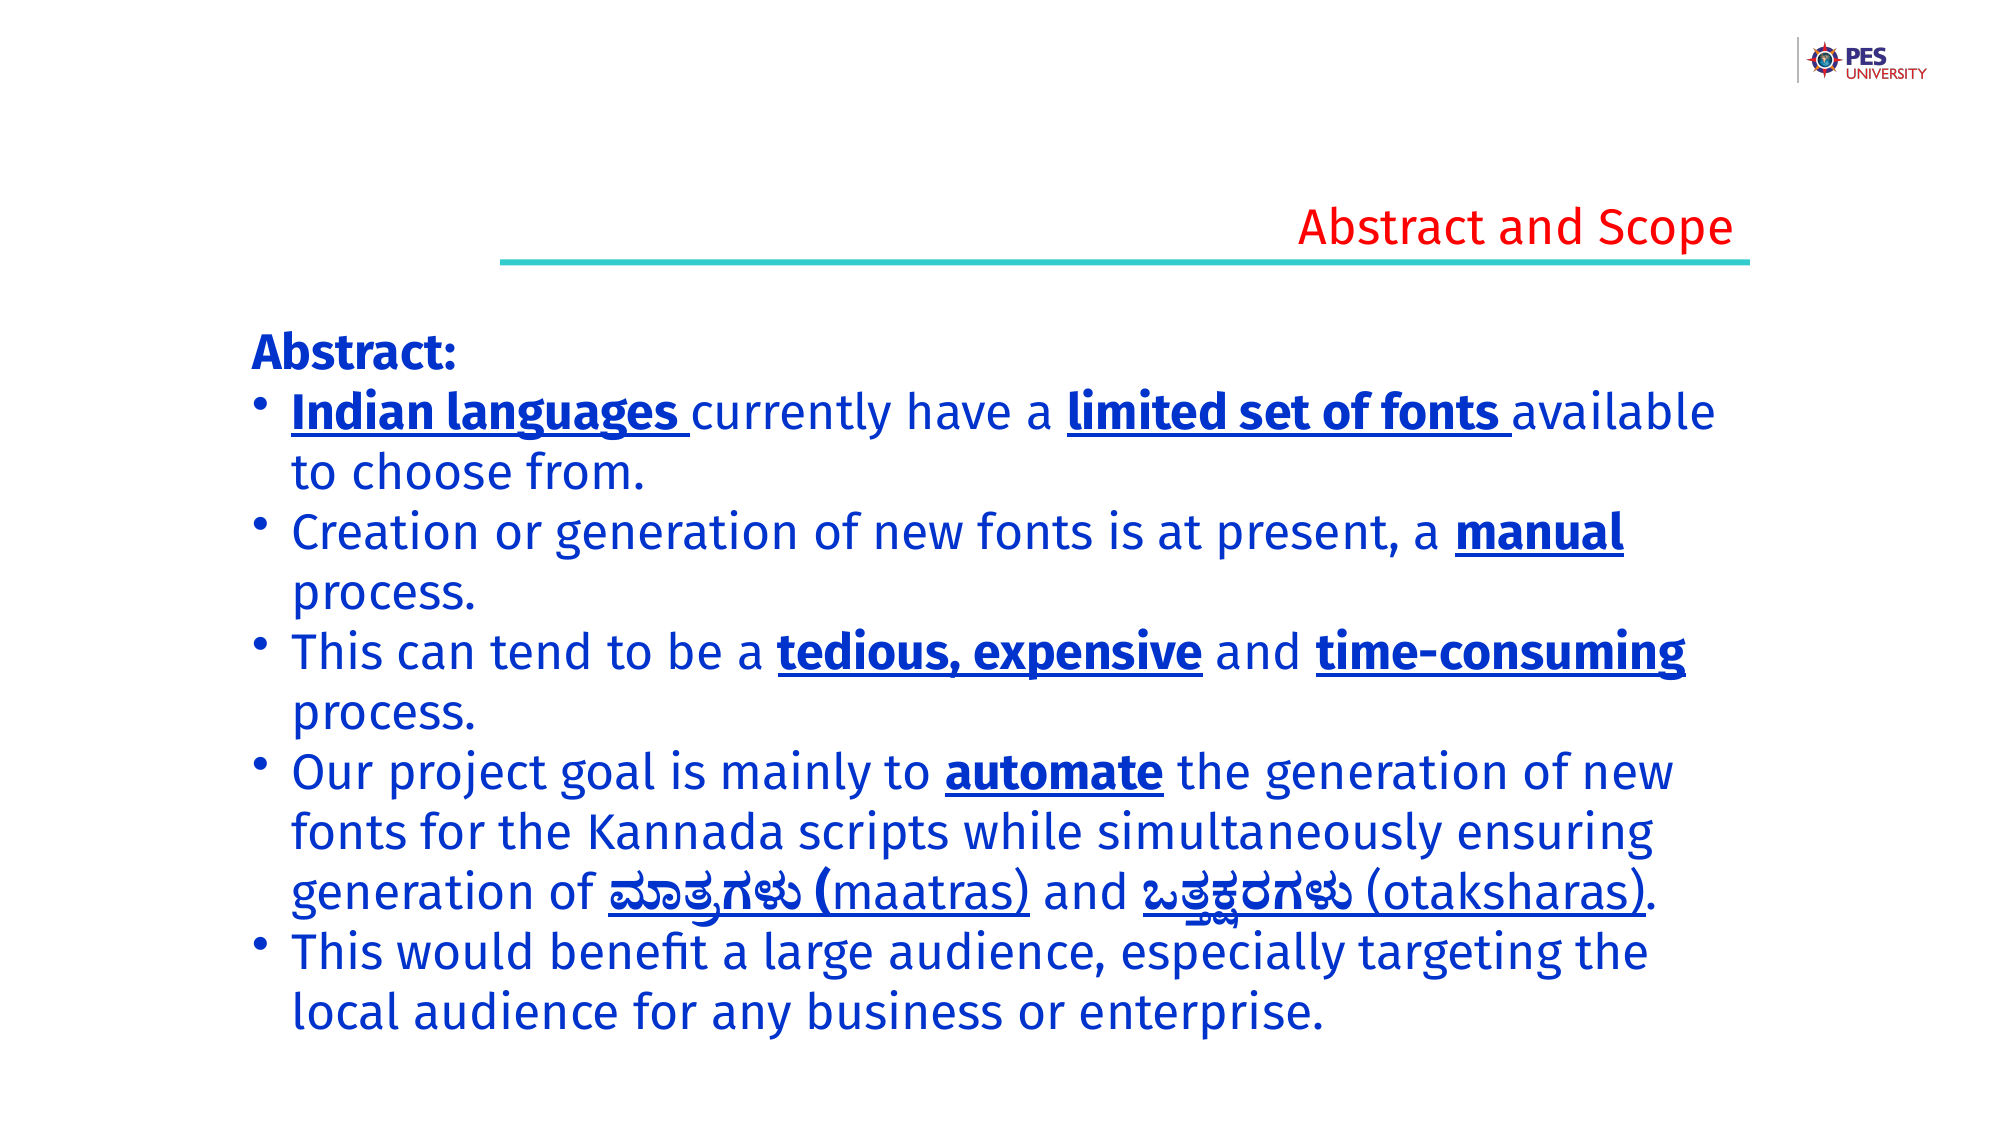

Abstract and Scope

Abstract:
Indian languages currently have a limited set of fonts available to choose from.
Creation or generation of new fonts is at present, a manual process.
This can tend to be a tedious, expensive and time-consuming process.
Our project goal is mainly to automate the generation of new fonts for the Kannada scripts while simultaneously ensuring generation of ಮಾತ್ರಗಳು (maatras) and ಒತ್ತಕ್ಷರಗಳು (otaksharas).
This would benefit a large audience, especially targeting the local audience for any business or enterprise.